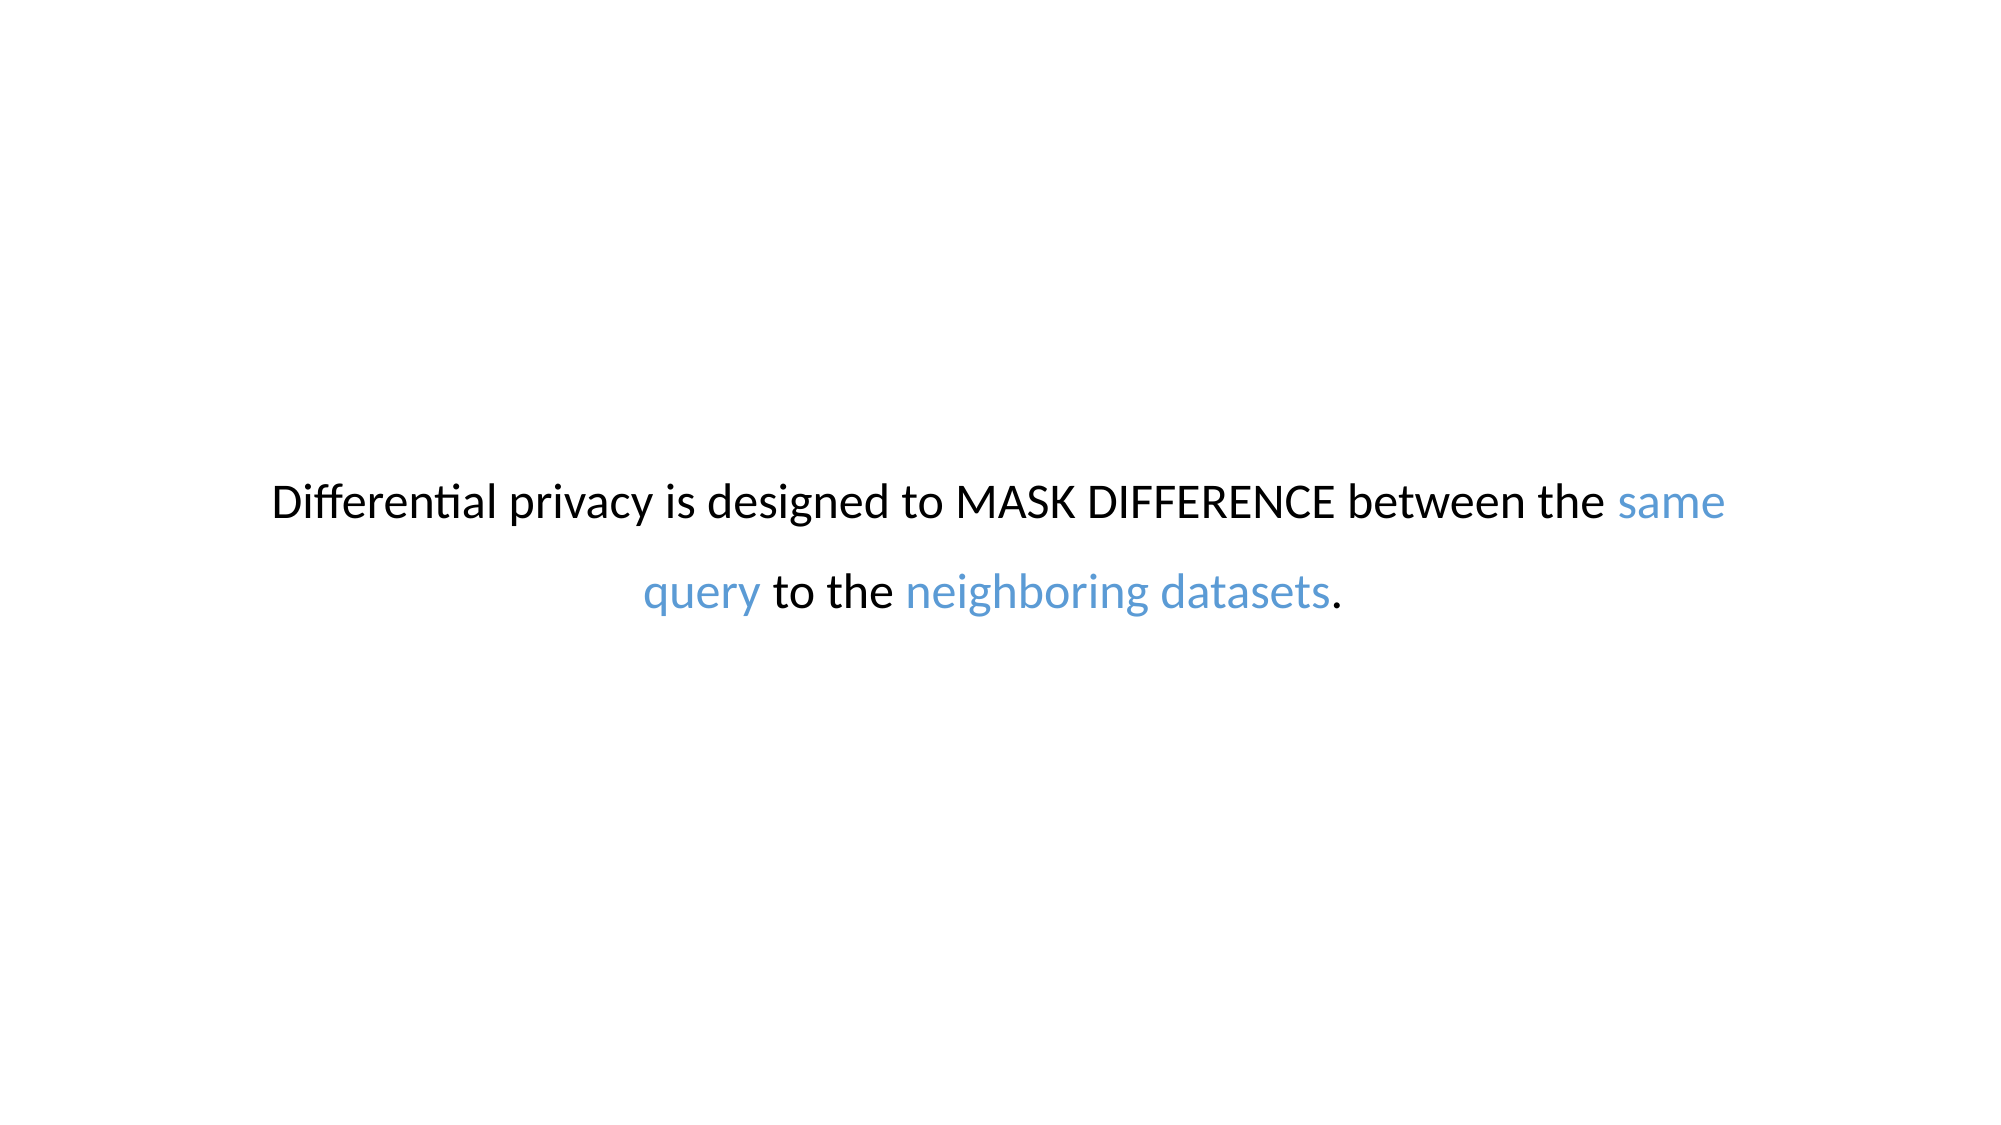

Differential privacy is designed to MASK DIFFERENCE between the same query to the neighboring datasets.